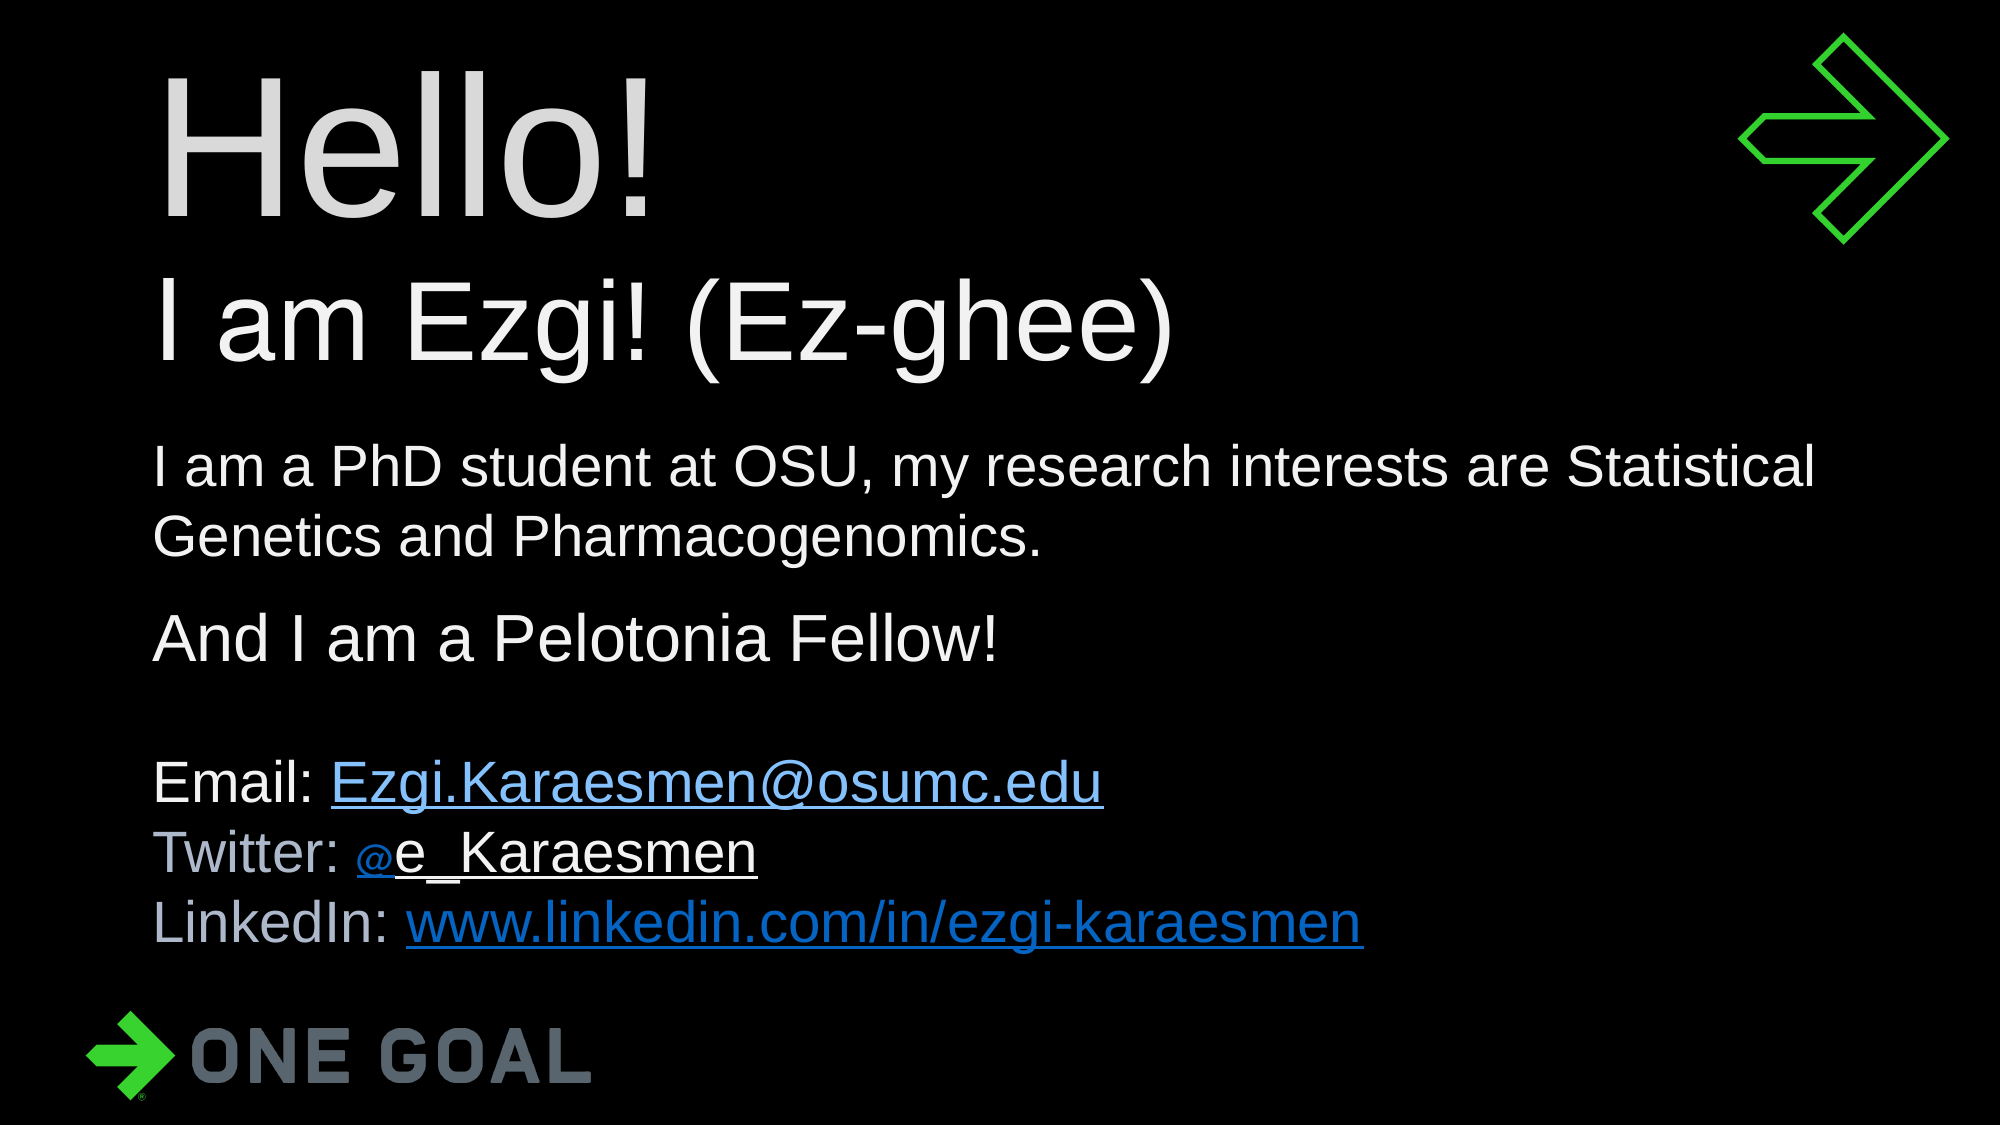

# Hello!
I am Ezgi! (Ez-ghee)
I am a PhD student at OSU, my research interests are Statistical Genetics and Pharmacogenomics.

And I am a Pelotonia Fellow!
Email: Ezgi.Karaesmen@osumc.edu
Twitter: @e_Karaesmen
LinkedIn: www.linkedin.com/in/ezgi-karaesmen